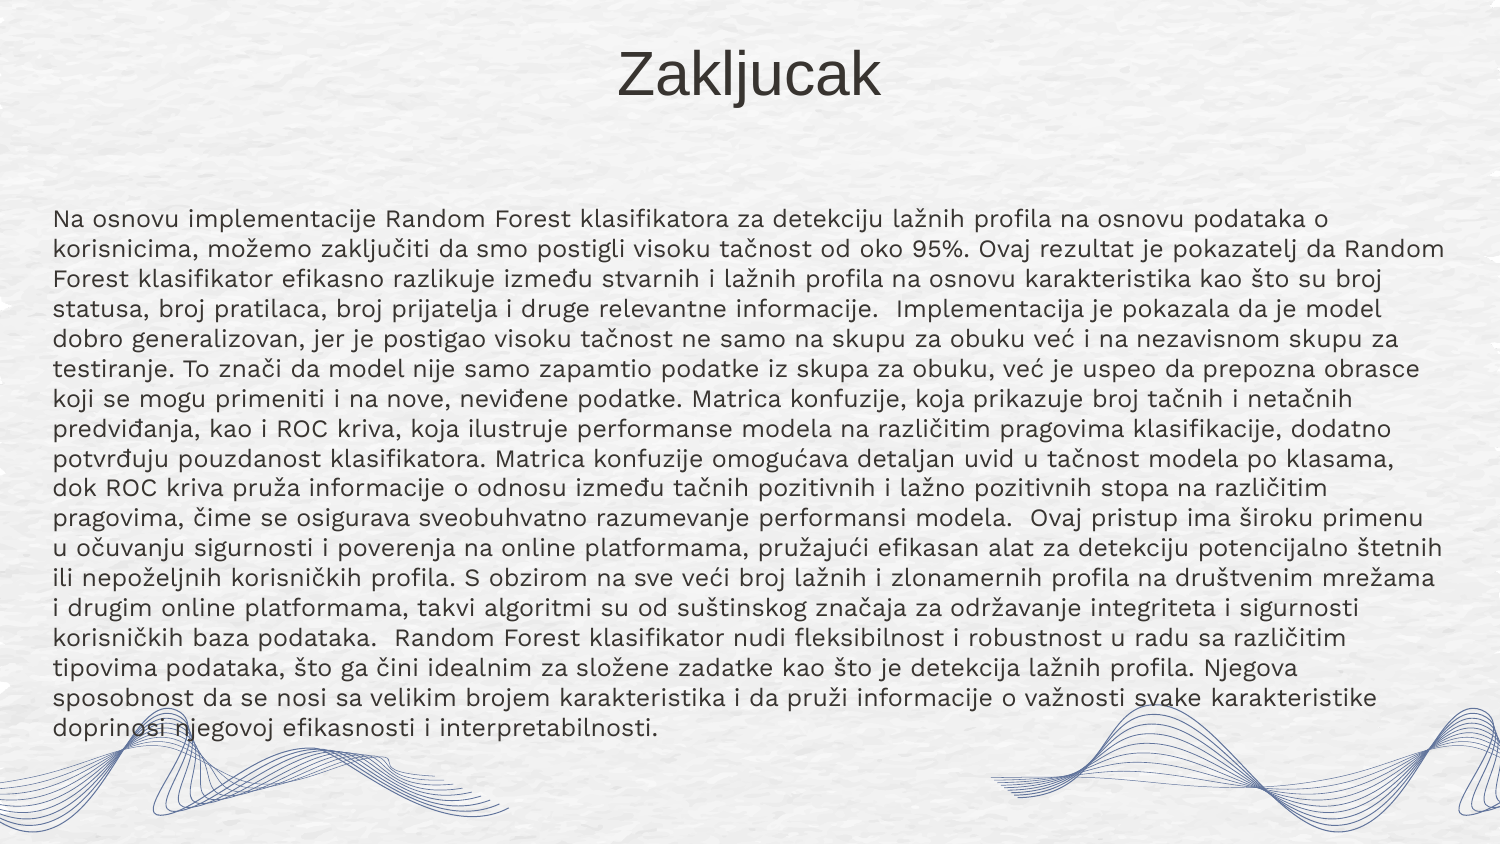

Zakljucak
Na osnovu implementacije Random Forest klasifikatora za detekciju lažnih profila na osnovu podataka o korisnicima, možemo zaključiti da smo postigli visoku tačnost od oko 95%. Ovaj rezultat je pokazatelj da Random Forest klasifikator efikasno razlikuje između stvarnih i lažnih profila na osnovu karakteristika kao što su broj statusa, broj pratilaca, broj prijatelja i druge relevantne informacije.  Implementacija je pokazala da je model dobro generalizovan, jer je postigao visoku tačnost ne samo na skupu za obuku već i na nezavisnom skupu za testiranje. To znači da model nije samo zapamtio podatke iz skupa za obuku, već je uspeo da prepozna obrasce koji se mogu primeniti i na nove, neviđene podatke. Matrica konfuzije, koja prikazuje broj tačnih i netačnih predviđanja, kao i ROC kriva, koja ilustruje performanse modela na različitim pragovima klasifikacije, dodatno potvrđuju pouzdanost klasifikatora. Matrica konfuzije omogućava detaljan uvid u tačnost modela po klasama, dok ROC kriva pruža informacije o odnosu između tačnih pozitivnih i lažno pozitivnih stopa na različitim pragovima, čime se osigurava sveobuhvatno razumevanje performansi modela.  Ovaj pristup ima široku primenu u očuvanju sigurnosti i poverenja na online platformama, pružajući efikasan alat za detekciju potencijalno štetnih ili nepoželjnih korisničkih profila. S obzirom na sve veći broj lažnih i zlonamernih profila na društvenim mrežama i drugim online platformama, takvi algoritmi su od suštinskog značaja za održavanje integriteta i sigurnosti korisničkih baza podataka.  Random Forest klasifikator nudi fleksibilnost i robustnost u radu sa različitim tipovima podataka, što ga čini idealnim za složene zadatke kao što je detekcija lažnih profila. Njegova sposobnost da se nosi sa velikim brojem karakteristika i da pruži informacije o važnosti svake karakteristike doprinosi njegovoj efikasnosti i interpretabilnosti.